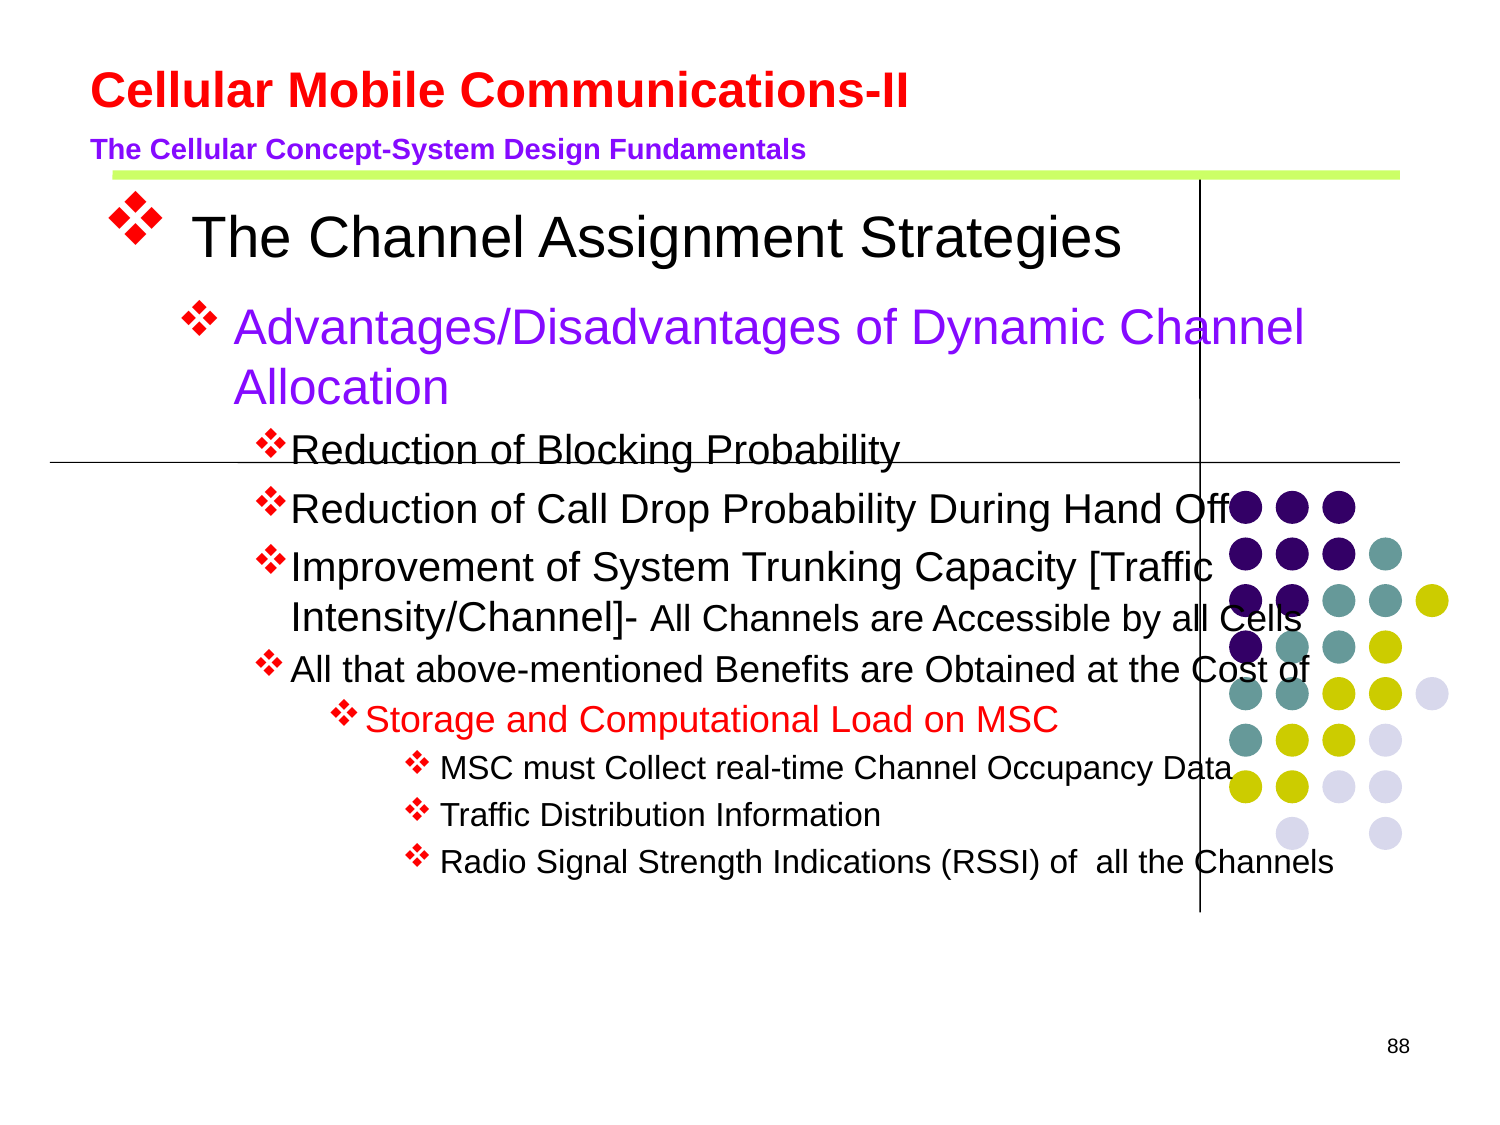

# Cellular Mobile Communications-II The Cellular Concept-System Design Fundamentals
 The Channel Assignment Strategies

Advantages/Disadvantages of Dynamic Channel Allocation
Reduction of Blocking Probability
Reduction of Call Drop Probability During Hand Off
Improvement of System Trunking Capacity [Traffic Intensity/Channel]- All Channels are Accessible by all Cells
All that above-mentioned Benefits are Obtained at the Cost of
Storage and Computational Load on MSC
MSC must Collect real-time Channel Occupancy Data
Traffic Distribution Information
Radio Signal Strength Indications (RSSI) of  all the Channels

88